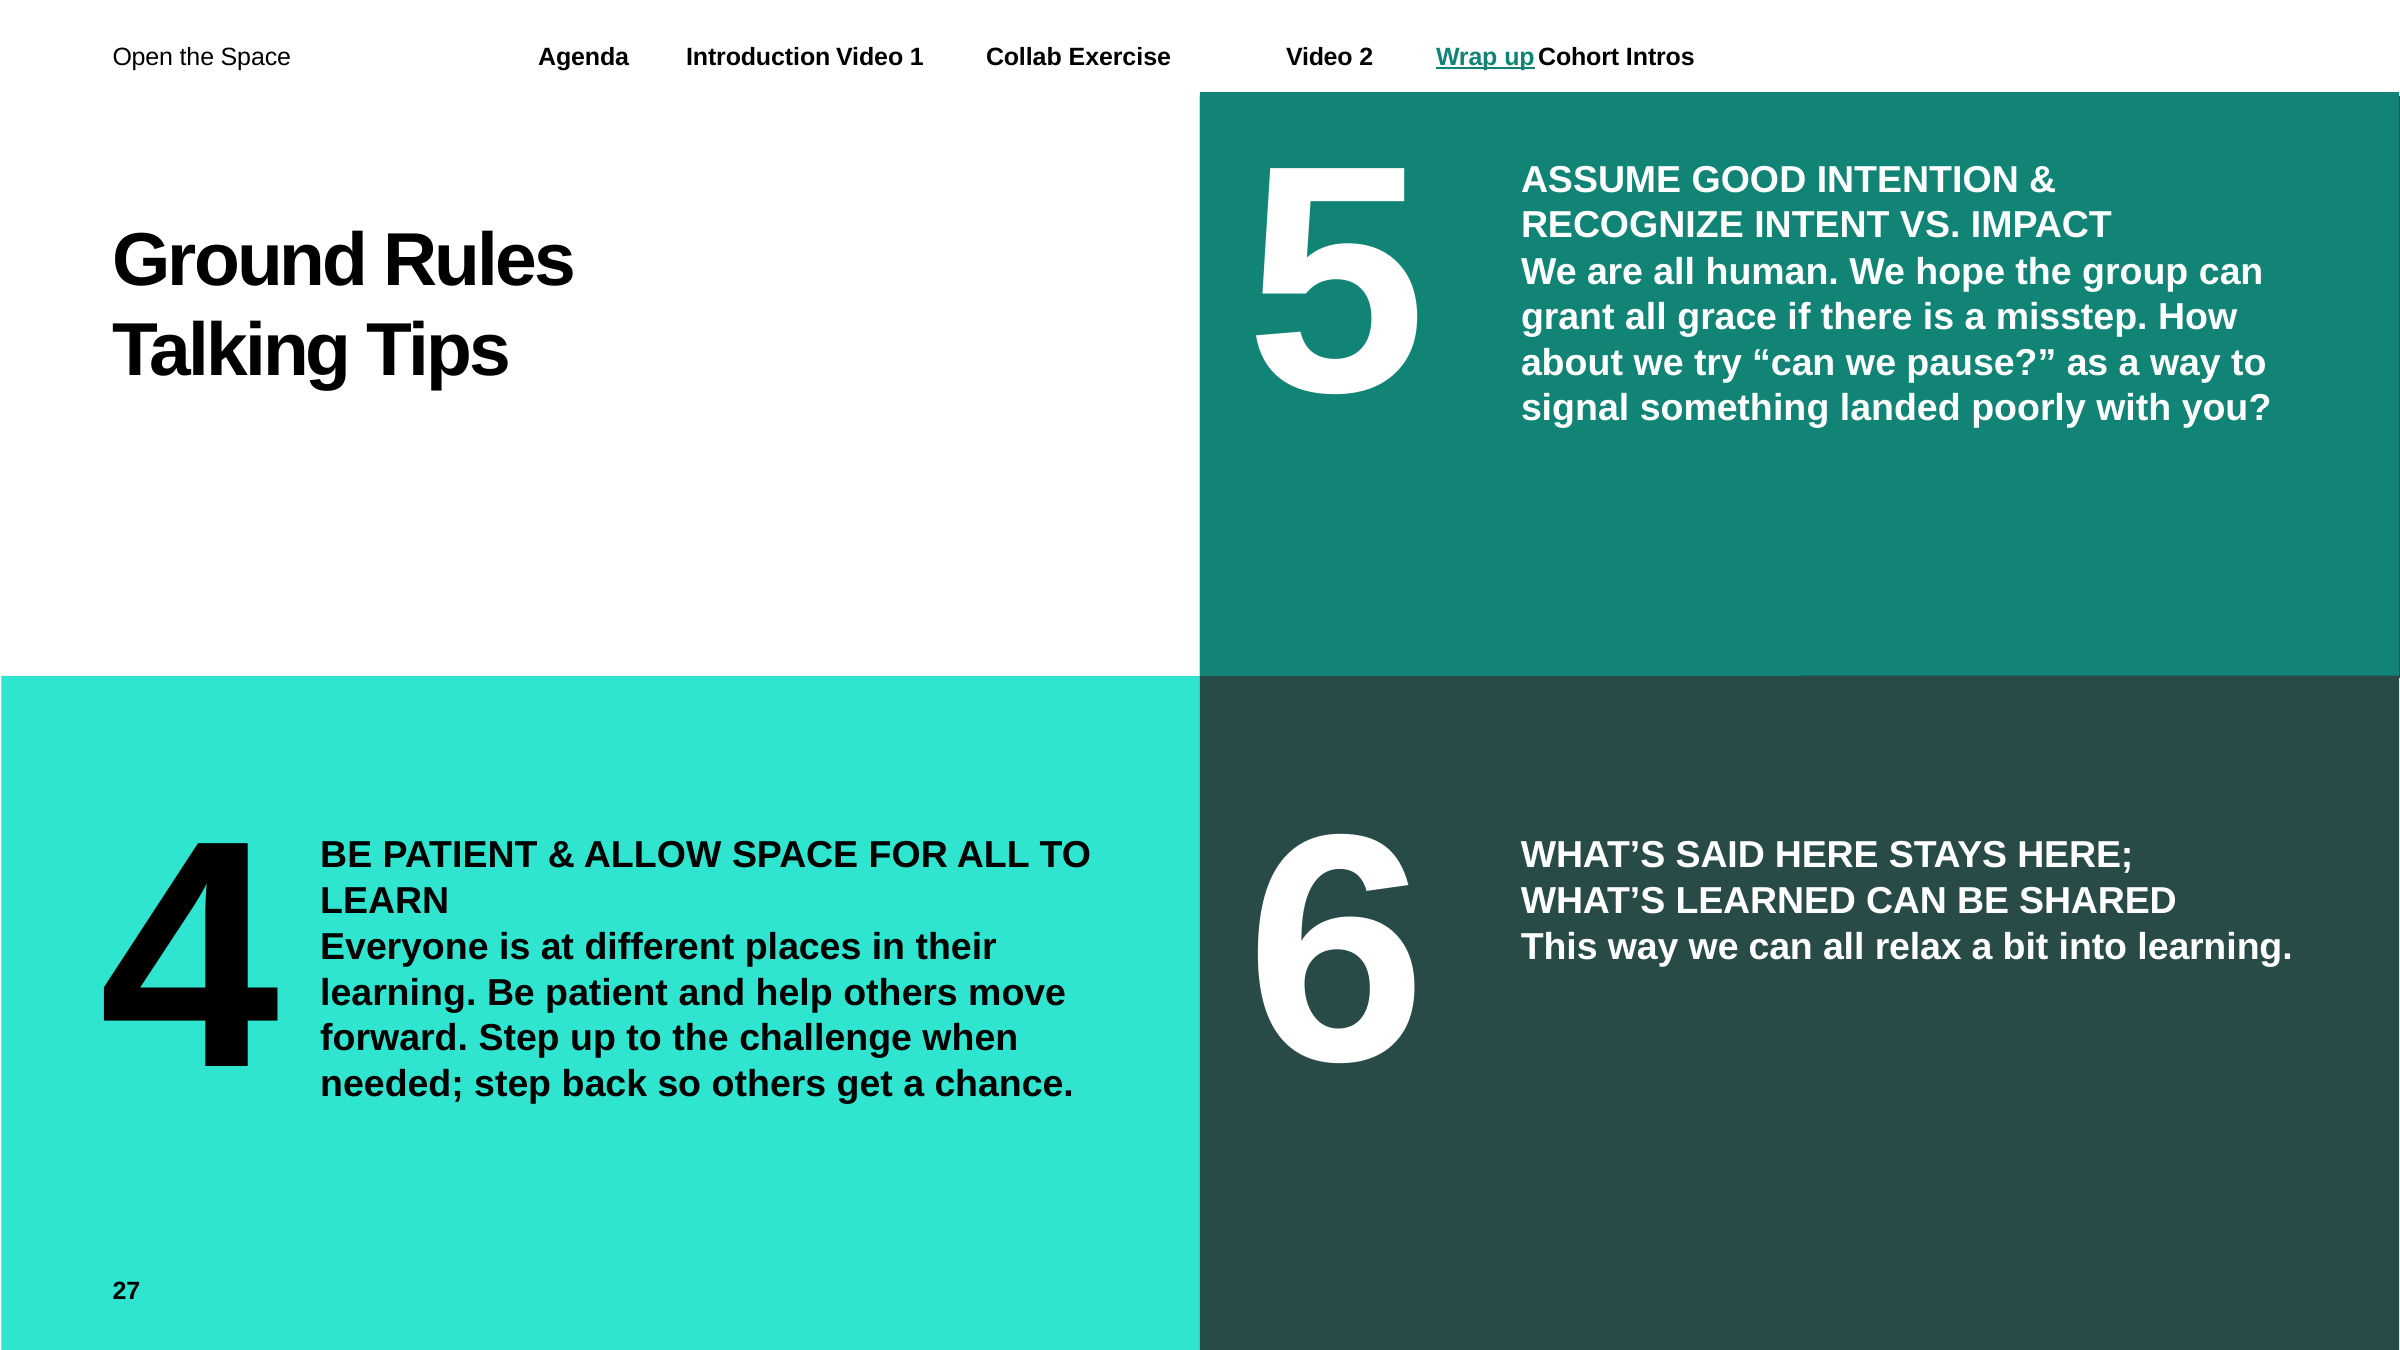

Open the Space
Cohort Intros

5

ASSUME GOOD INTENTION &
RECOGNIZE INTENT VS. IMPACT
We are all human. We hope the group can grant all grace if there is a misstep. How about we try “can we pause?” as a way to signal something landed poorly with you?
Ground Rules Talking Tips

6
4
WHAT’S SAID HERE STAYS HERE;
WHAT’S LEARNED CAN BE SHARED
This way we can all relax a bit into learning.
BE PATIENT & ALLOW SPACE FOR ALL TO LEARN
Everyone is at different places in their learning. Be patient and help others move forward. Step up to the challenge when needed; step back so others get a chance.
27
27